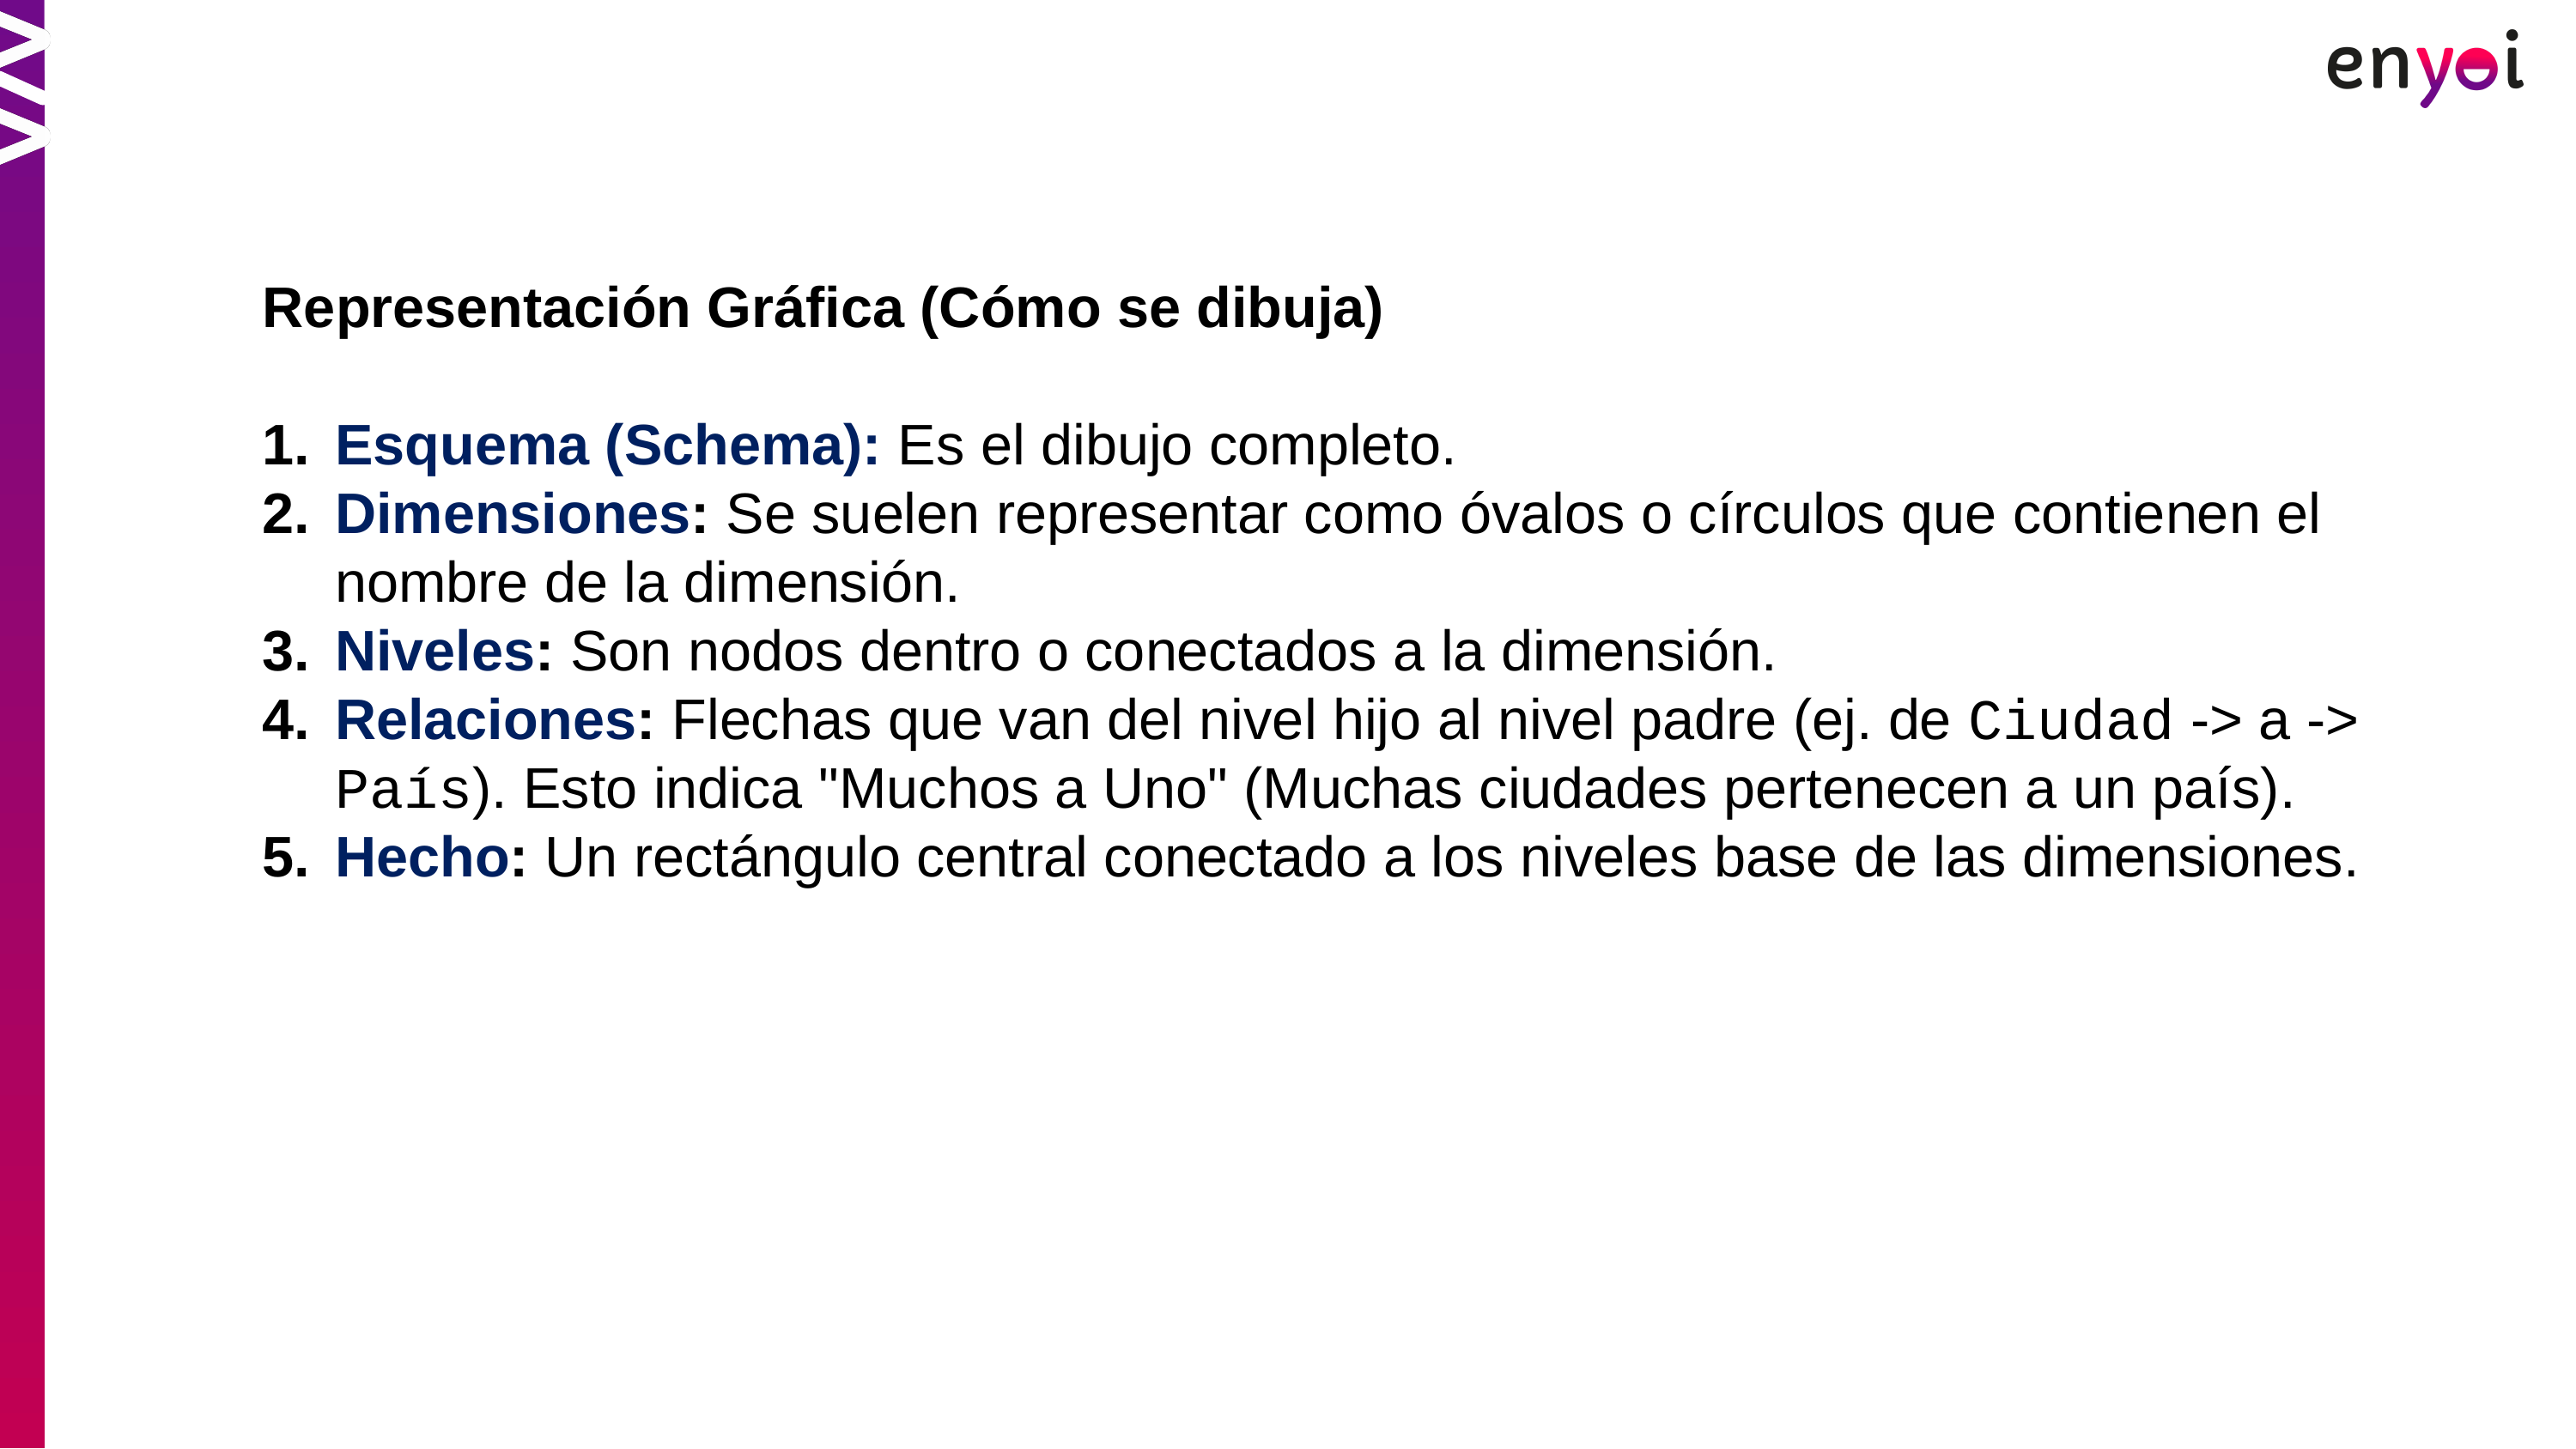

Representación Gráfica (Cómo se dibuja)

Esquema (Schema): Es el dibujo completo.
Dimensiones: Se suelen representar como óvalos o círculos que contienen el nombre de la dimensión.
Niveles: Son nodos dentro o conectados a la dimensión.
Relaciones: Flechas que van del nivel hijo al nivel padre (ej. de Ciudad -> a -> País). Esto indica "Muchos a Uno" (Muchas ciudades pertenecen a un país).
Hecho: Un rectángulo central conectado a los niveles base de las dimensiones.